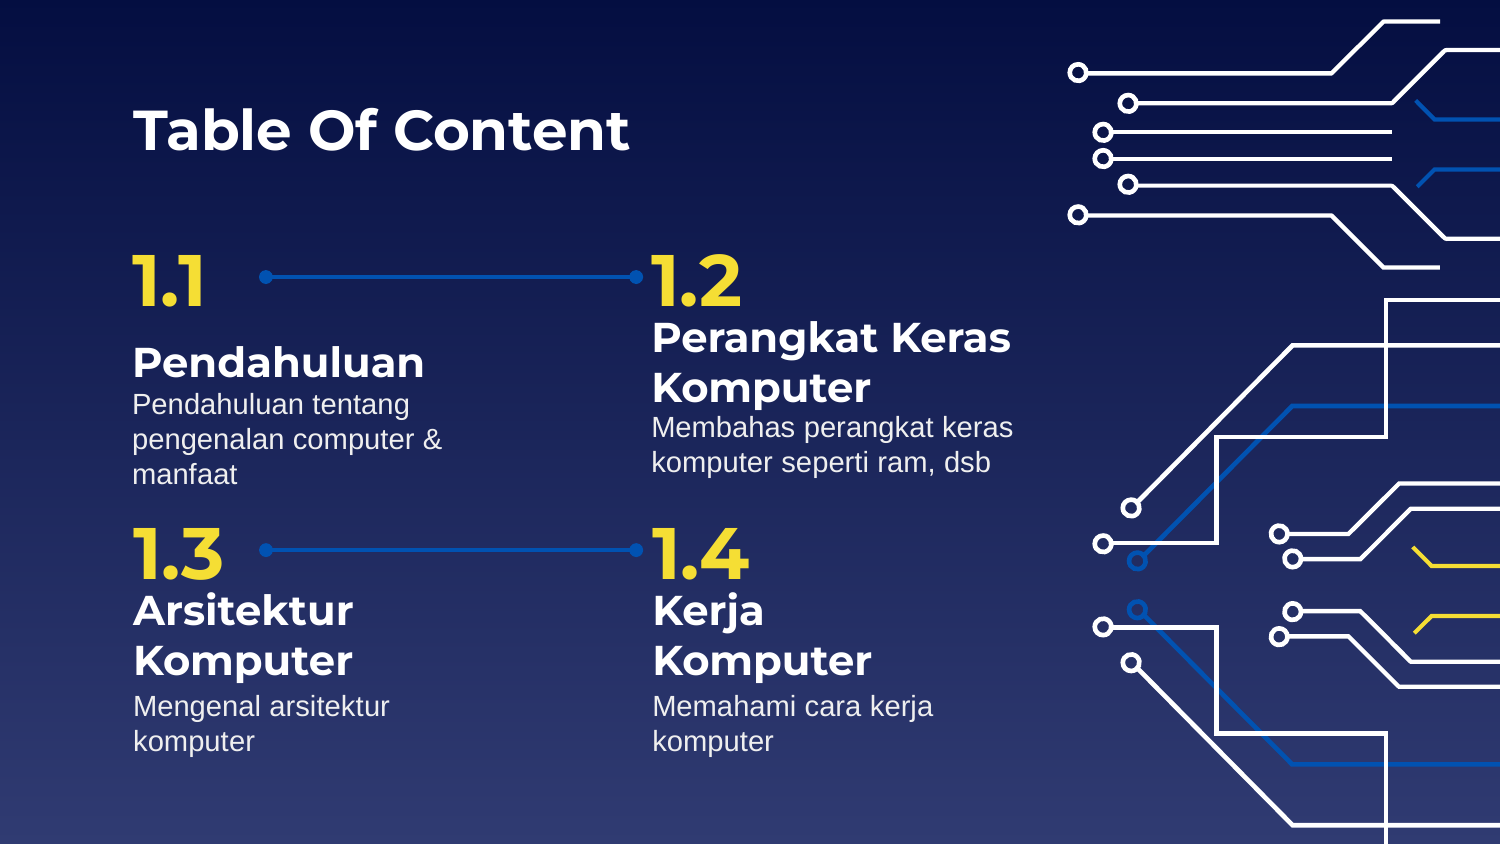

Table Of Content
1.1
1.2

# Pendahuluan
Perangkat Keras Komputer
Pendahuluan tentang pengenalan computer & manfaat
Membahas perangkat keras komputer seperti ram, dsb
1.3
1.4
Arsitektur Komputer
Kerja Komputer
Mengenal arsitektur komputer
Memahami cara kerja komputer